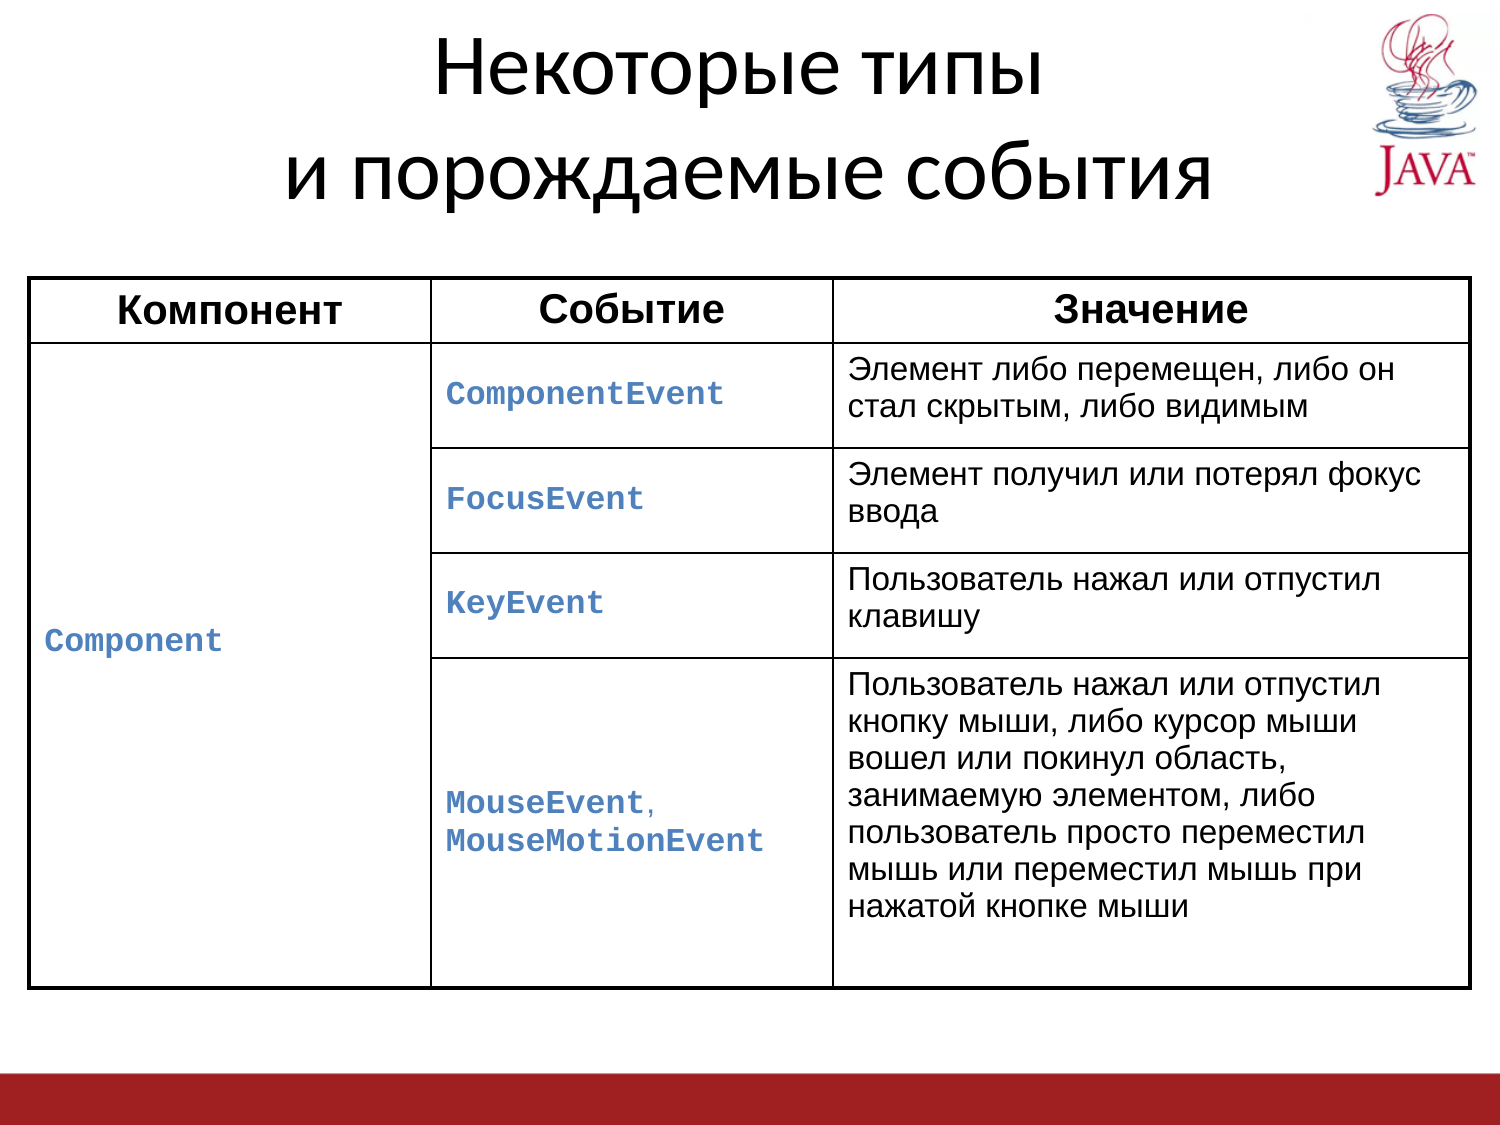

# Некоторые типы и порождаемые события
| Компонент | Событие | Значение |
| --- | --- | --- |
| Component | ComponentEvent | Элемент либо перемещен, либо он стал скрытым, либо видимым |
|  | FocusEvent | Элемент получил или потерял фокус ввода |
|  | KeyEvent | Пользователь нажал или отпустил клавишу |
|  | MouseEvent, MouseMotionEvent | Пользователь нажал или отпустил кнопку мыши, либо курсор мыши вошел или покинул область, занимаемую элементом, либо пользователь просто переместил мышь или переместил мышь при нажатой кнопке мыши |